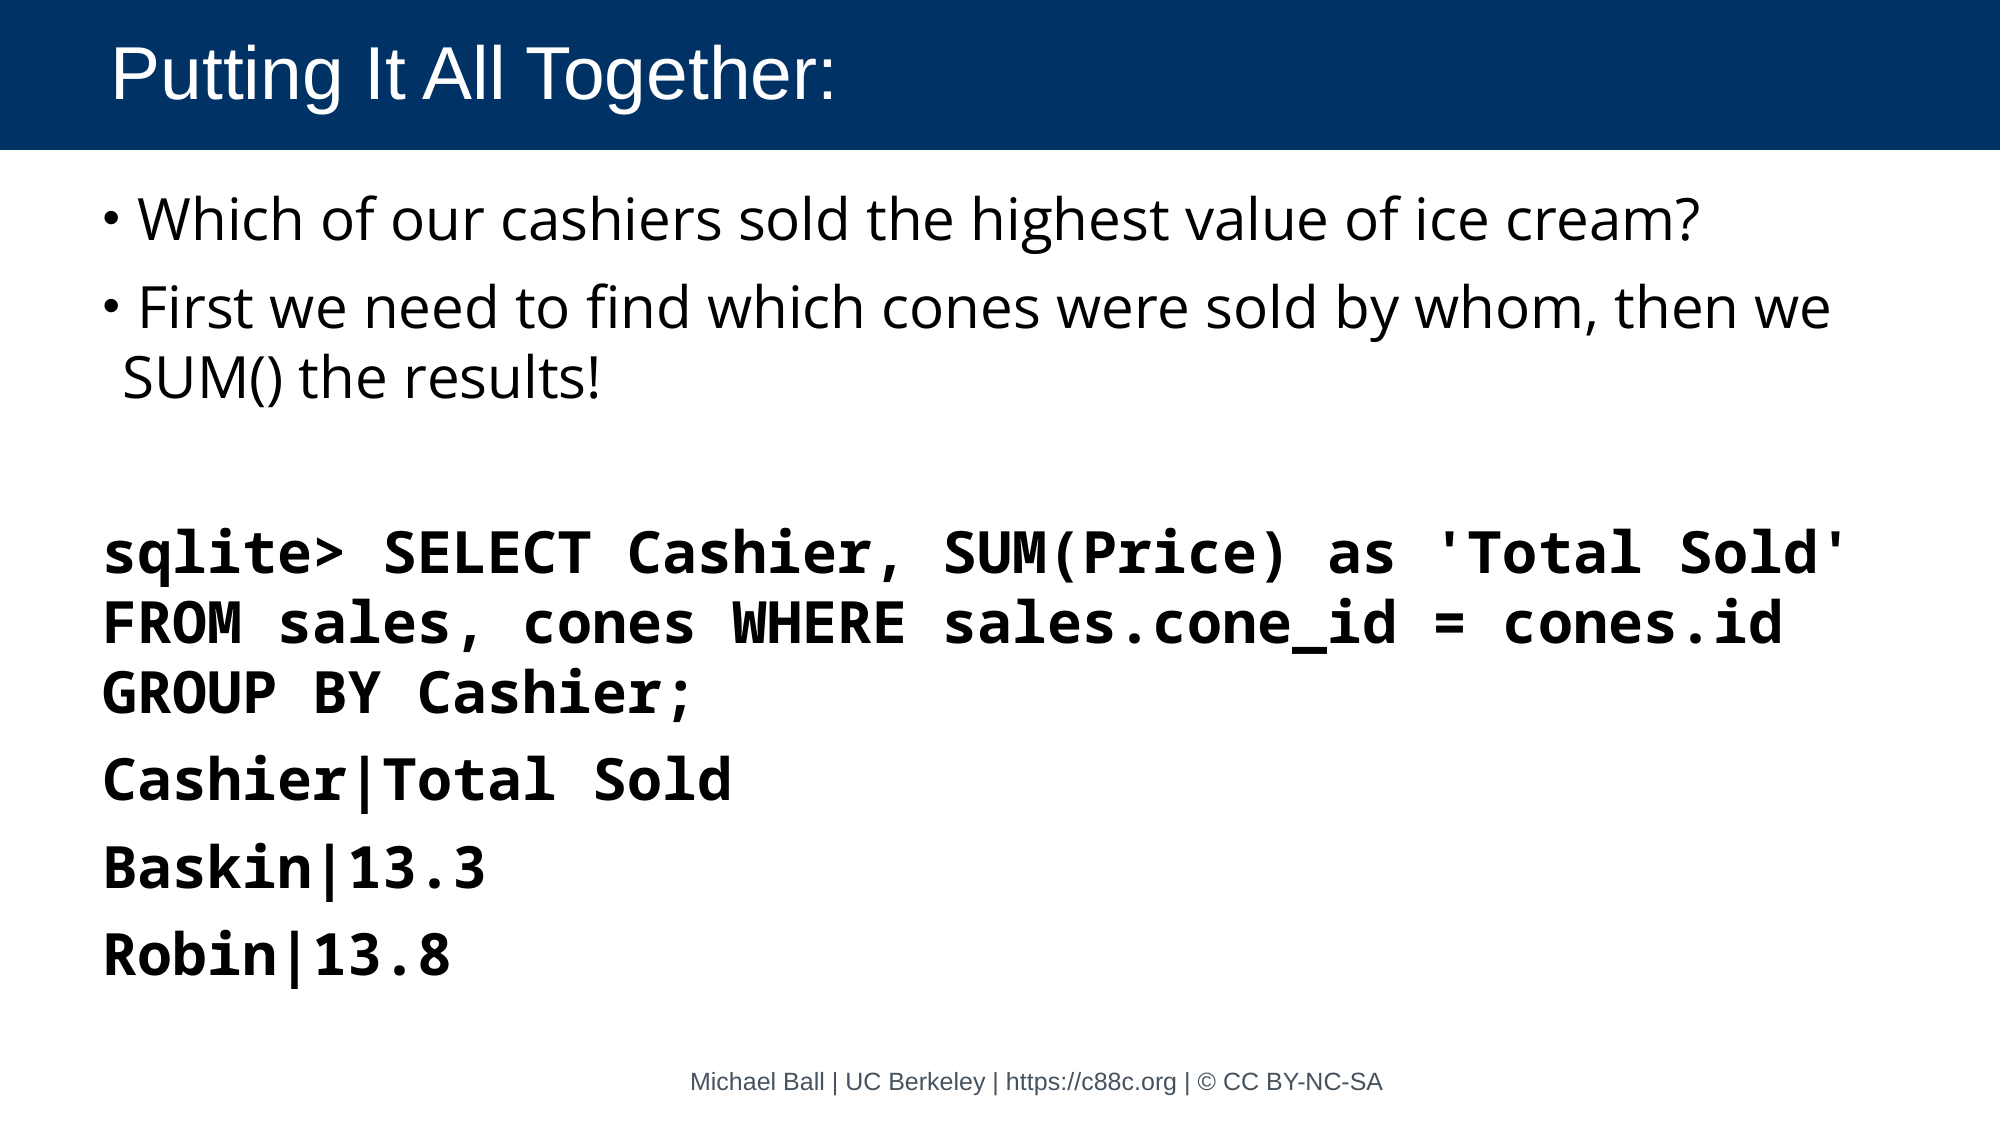

# Putting It All Together:
 Which of our cashiers sold the highest value of ice cream?
 First we need to find which cones were sold by whom, then we SUM() the results!

sqlite> SELECT Cashier, SUM(Price) as 'Total Sold' FROM sales, cones WHERE sales.cone_id = cones.id GROUP BY Cashier;
Cashier|Total Sold
Baskin|13.3
Robin|13.8

Michael Ball | UC Berkeley | https://c88c.org | © CC BY-NC-SA